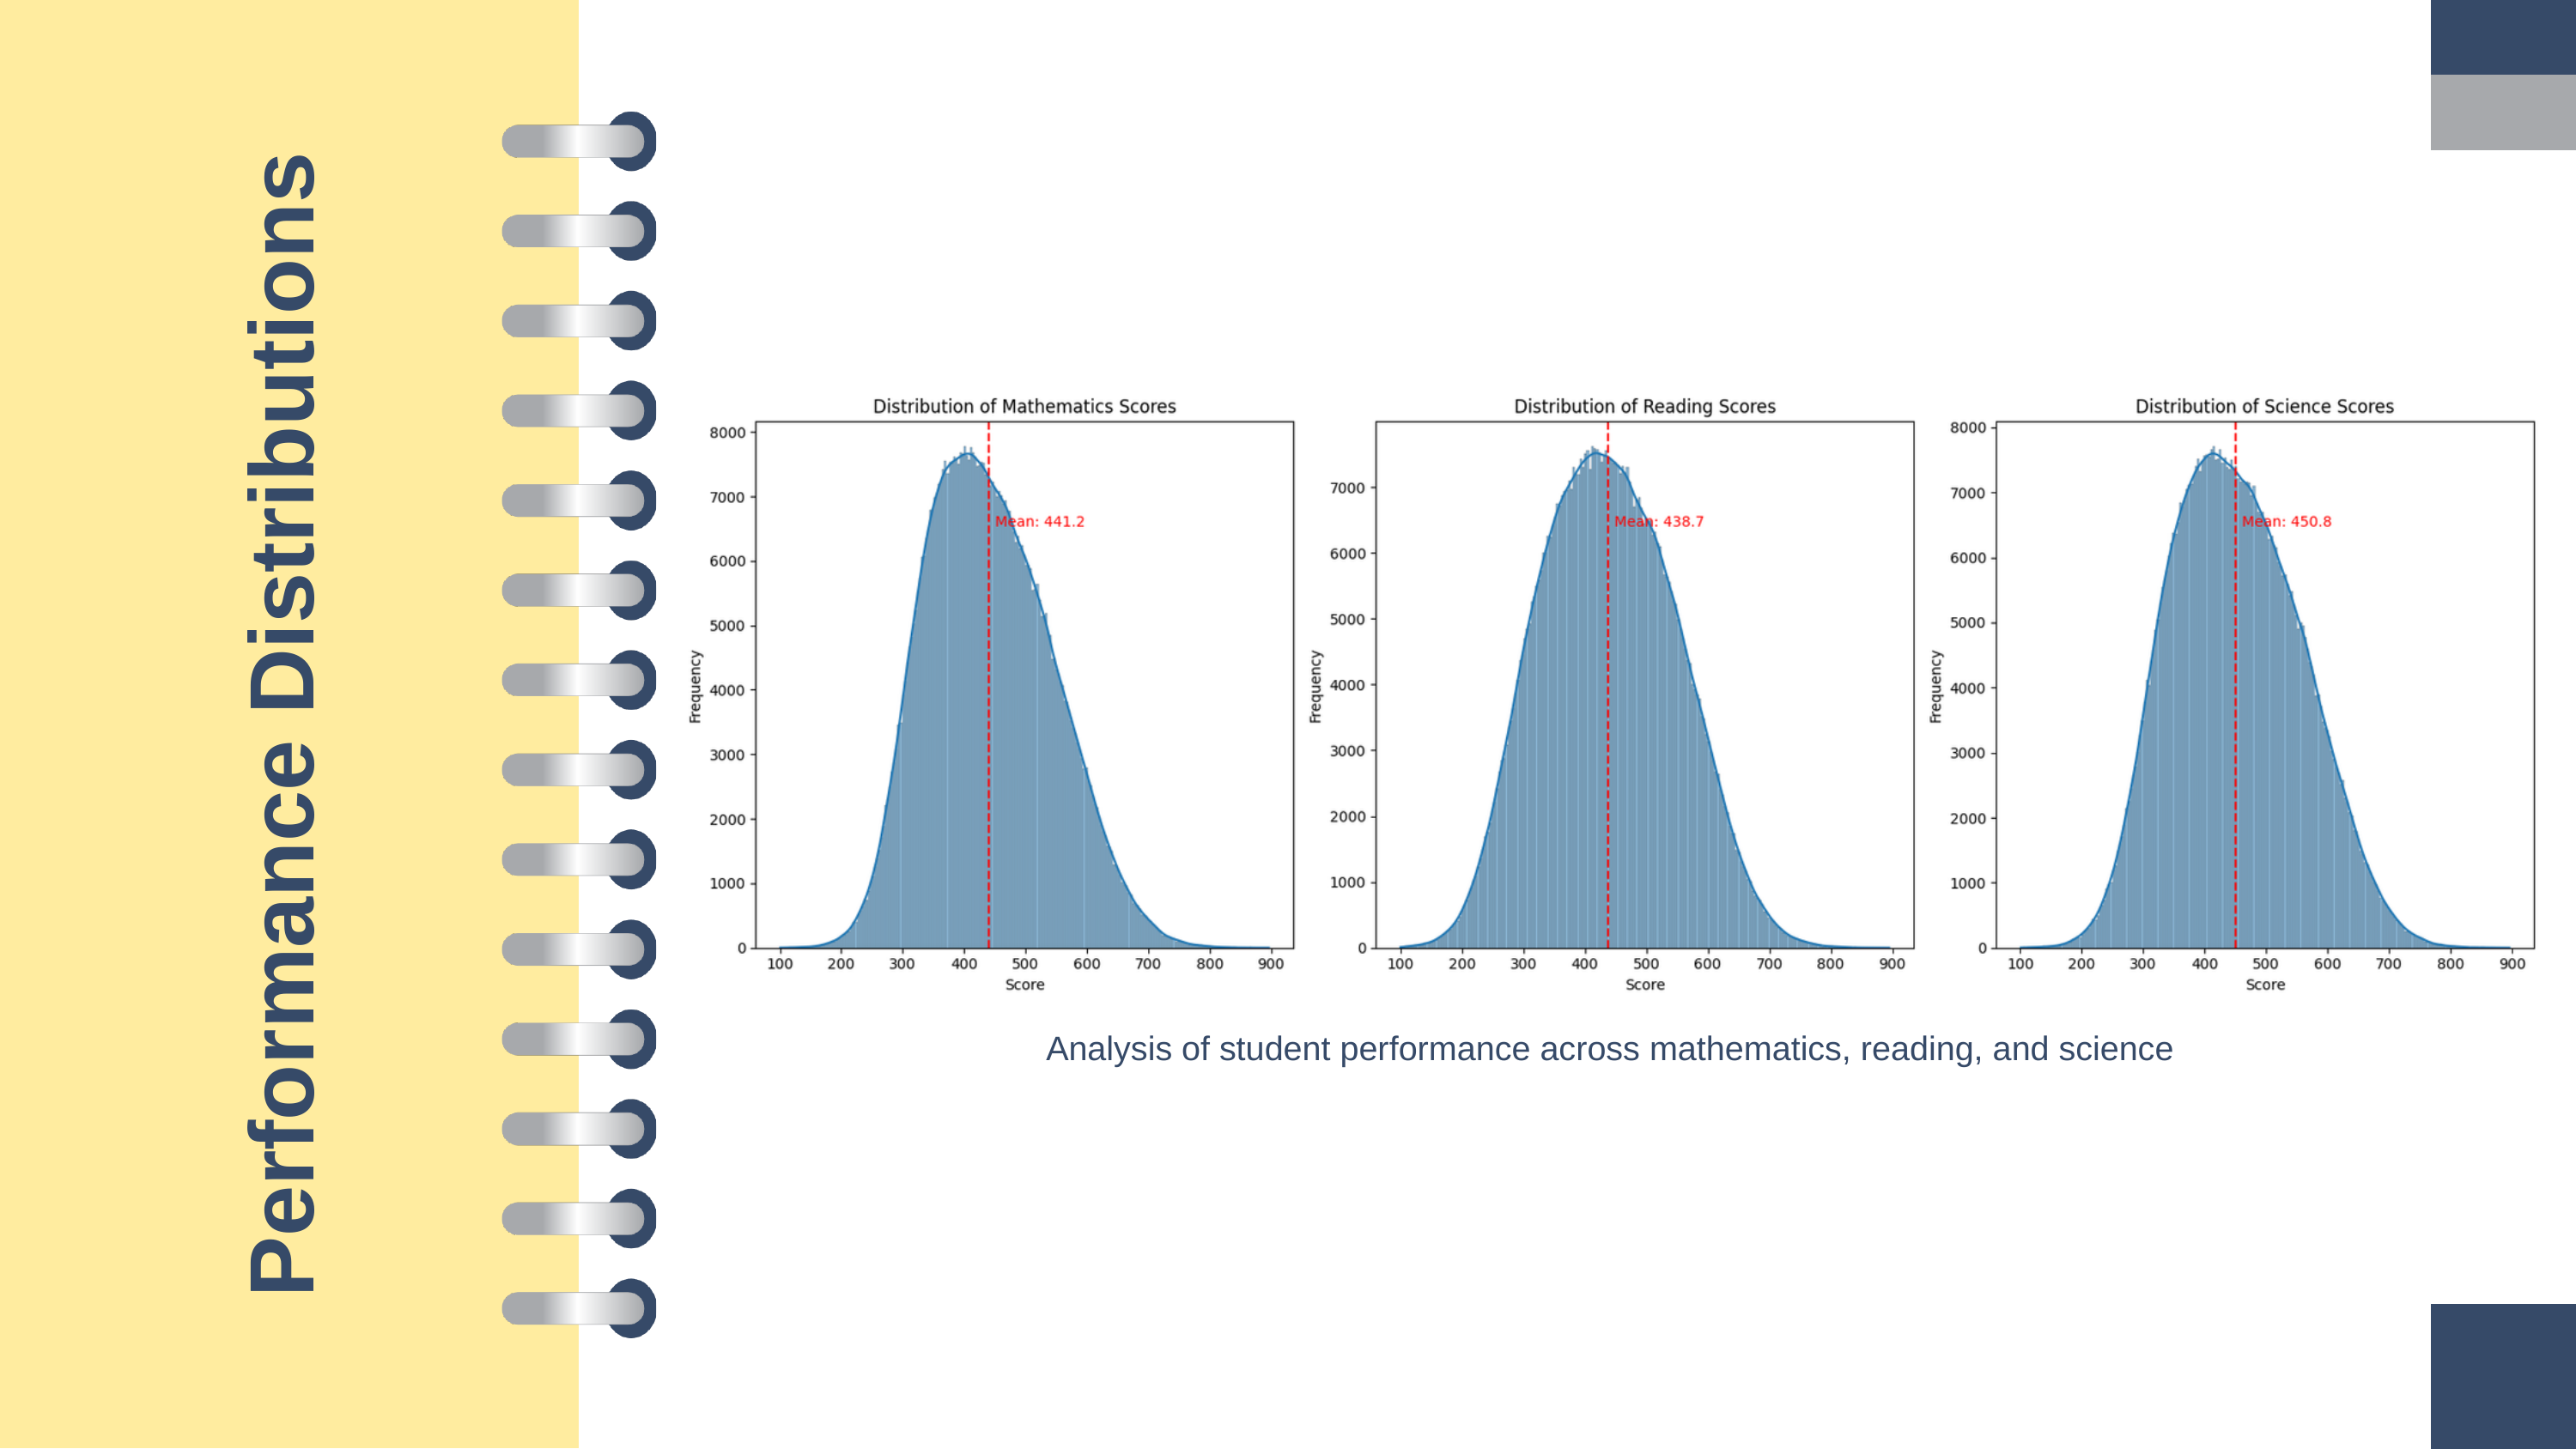

Performance Distributions
Analysis of student performance across mathematics, reading, and science